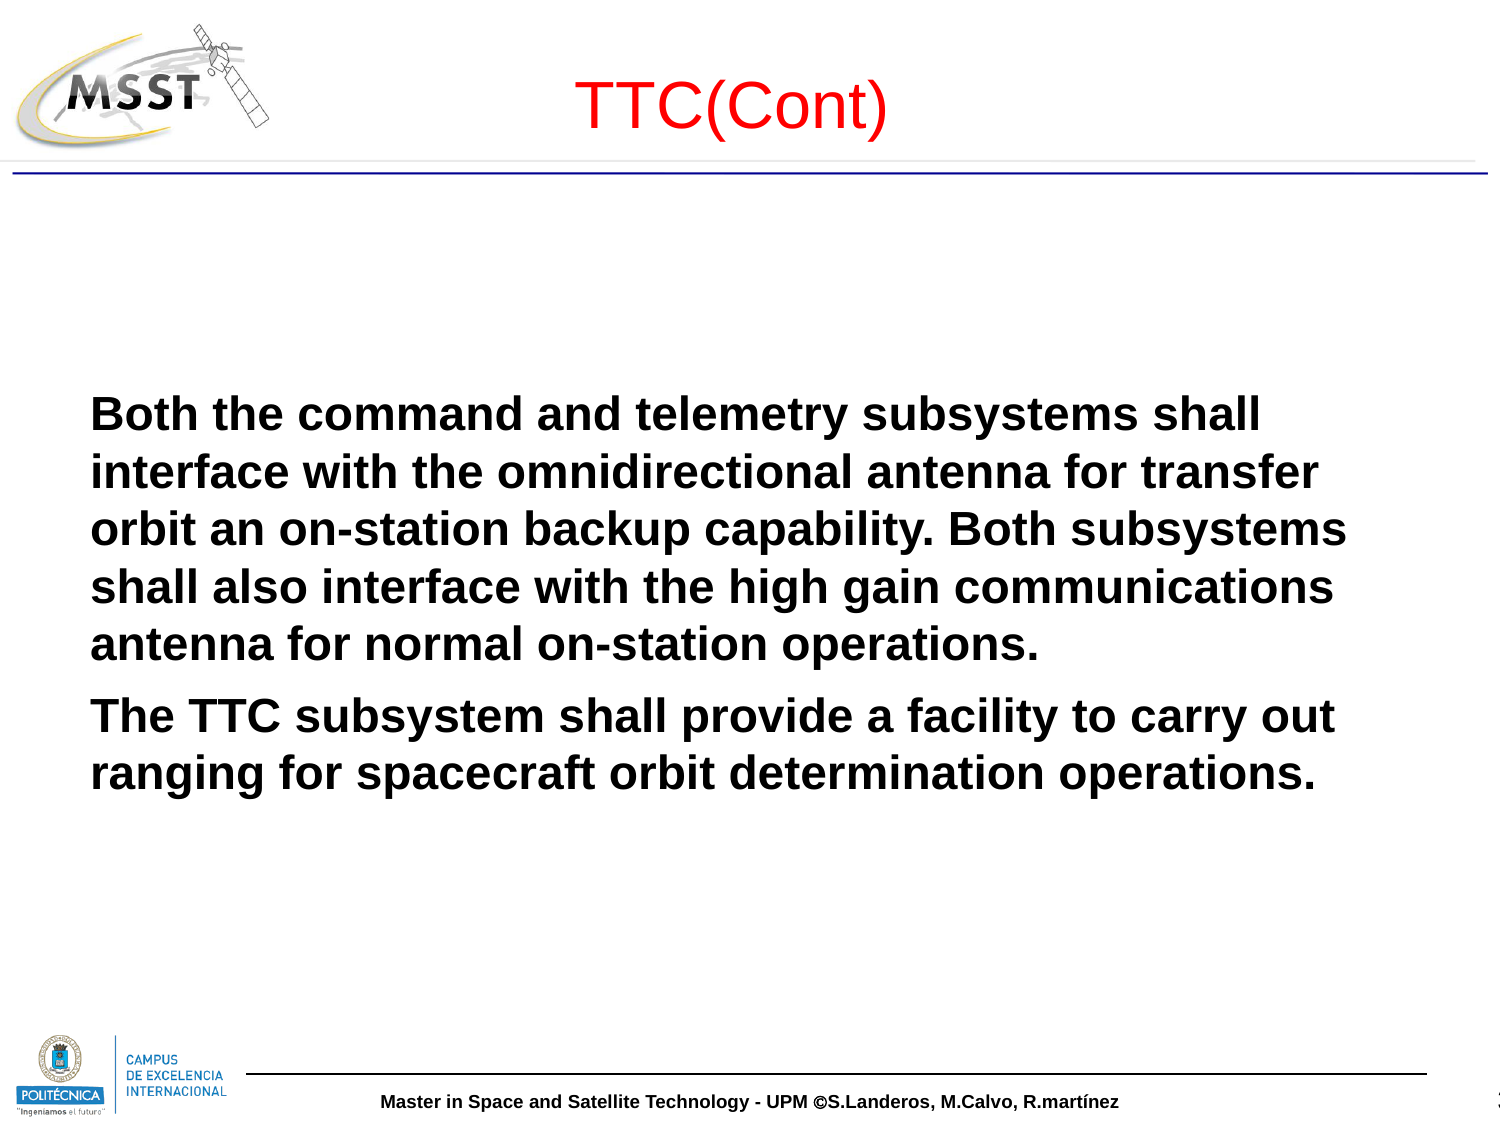

# TTC(Cont)

Both the command and telemetry subsystems shall interface with the omnidirectional antenna for transfer orbit an on-station backup capability. Both subsystems shall also interface with the high gain communications antenna for normal on-station operations.
The TTC subsystem shall provide a facility to carry out ranging for spacecraft orbit determination operations.